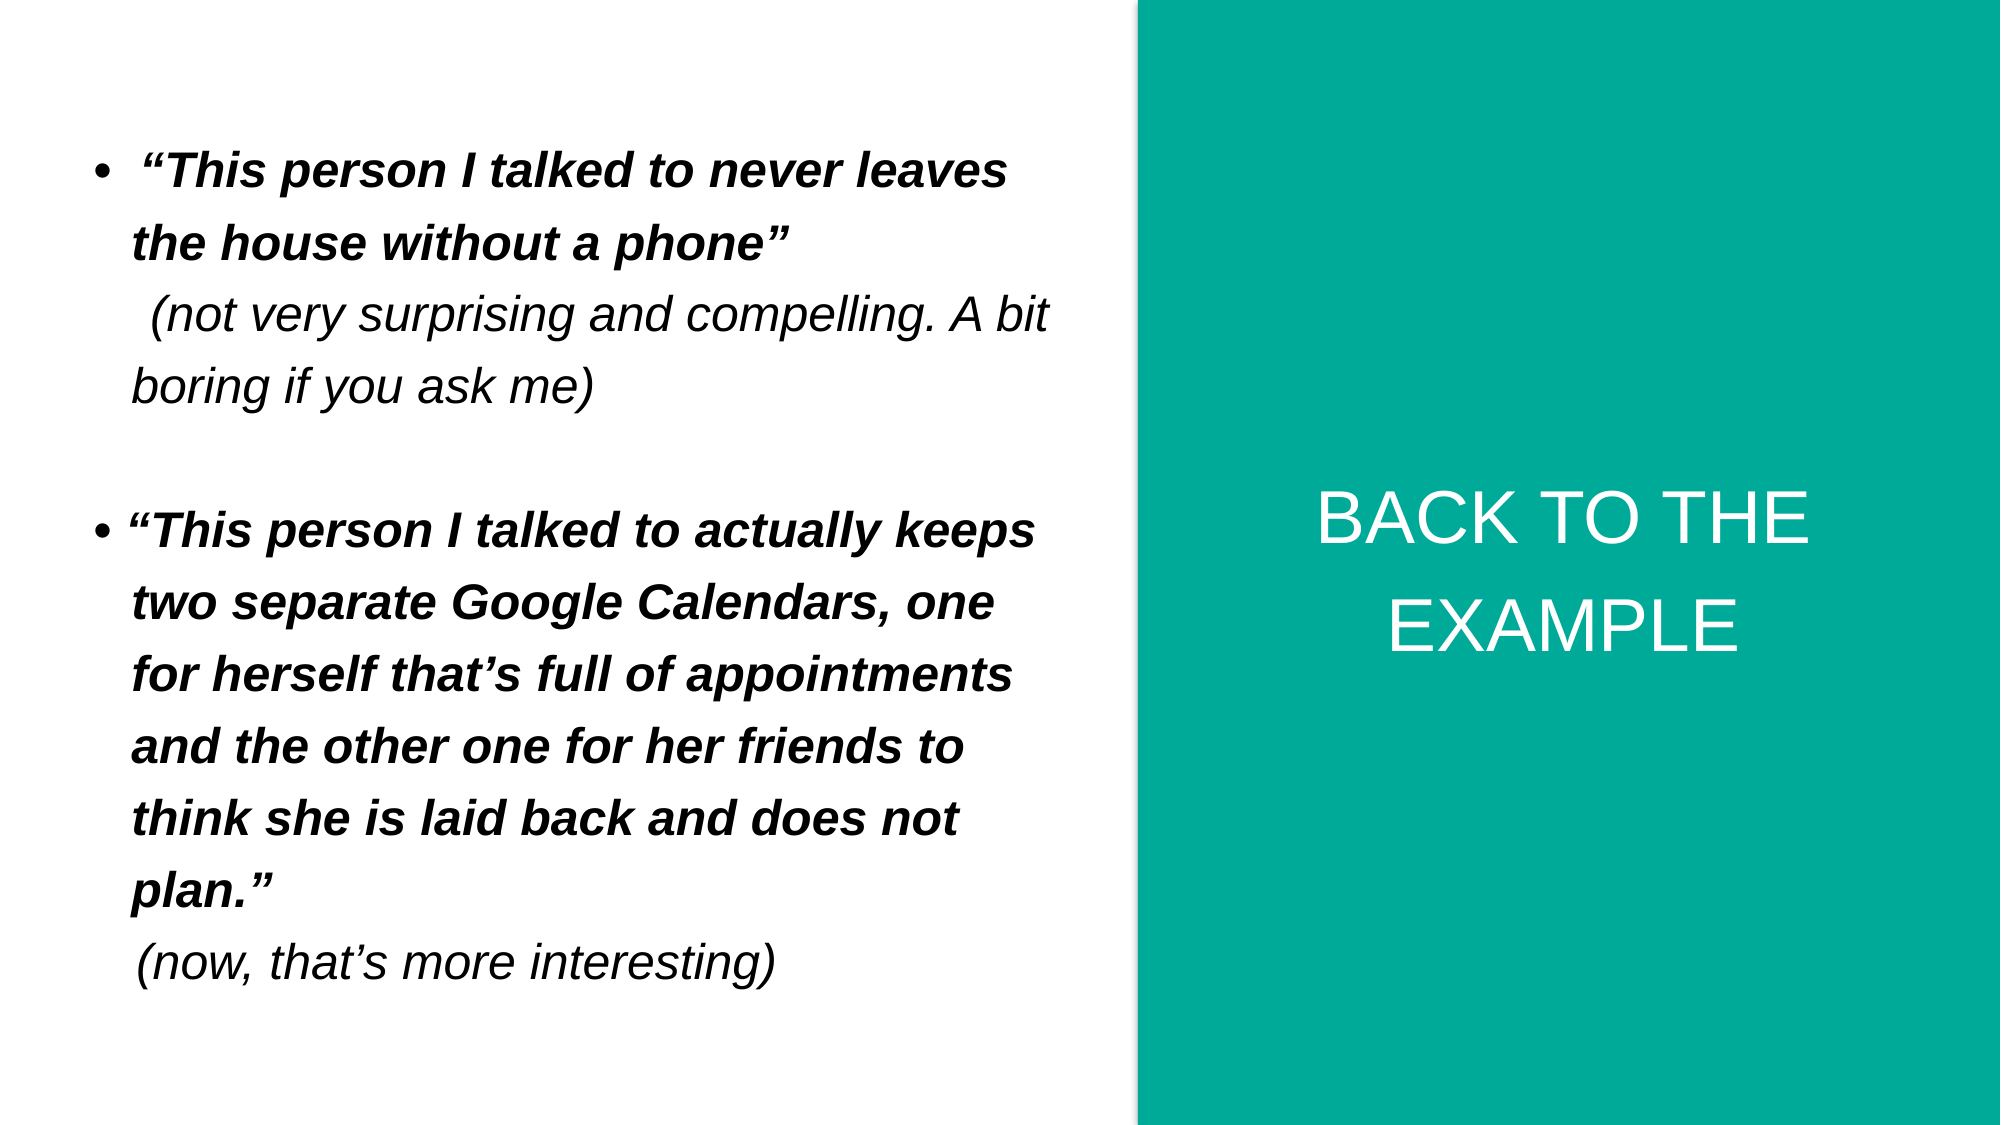

•  “This person I talked to never leaves the house without a phone”
    (not very surprising and compelling. A bit boring if you ask me)

• “This person I talked to actually keeps two separate Google Calendars, one for herself that’s full of appointments and the other one for her friends to think she is laid back and does not plan.”
   (now, that’s more interesting)

BACK TO THE EXAMPLE